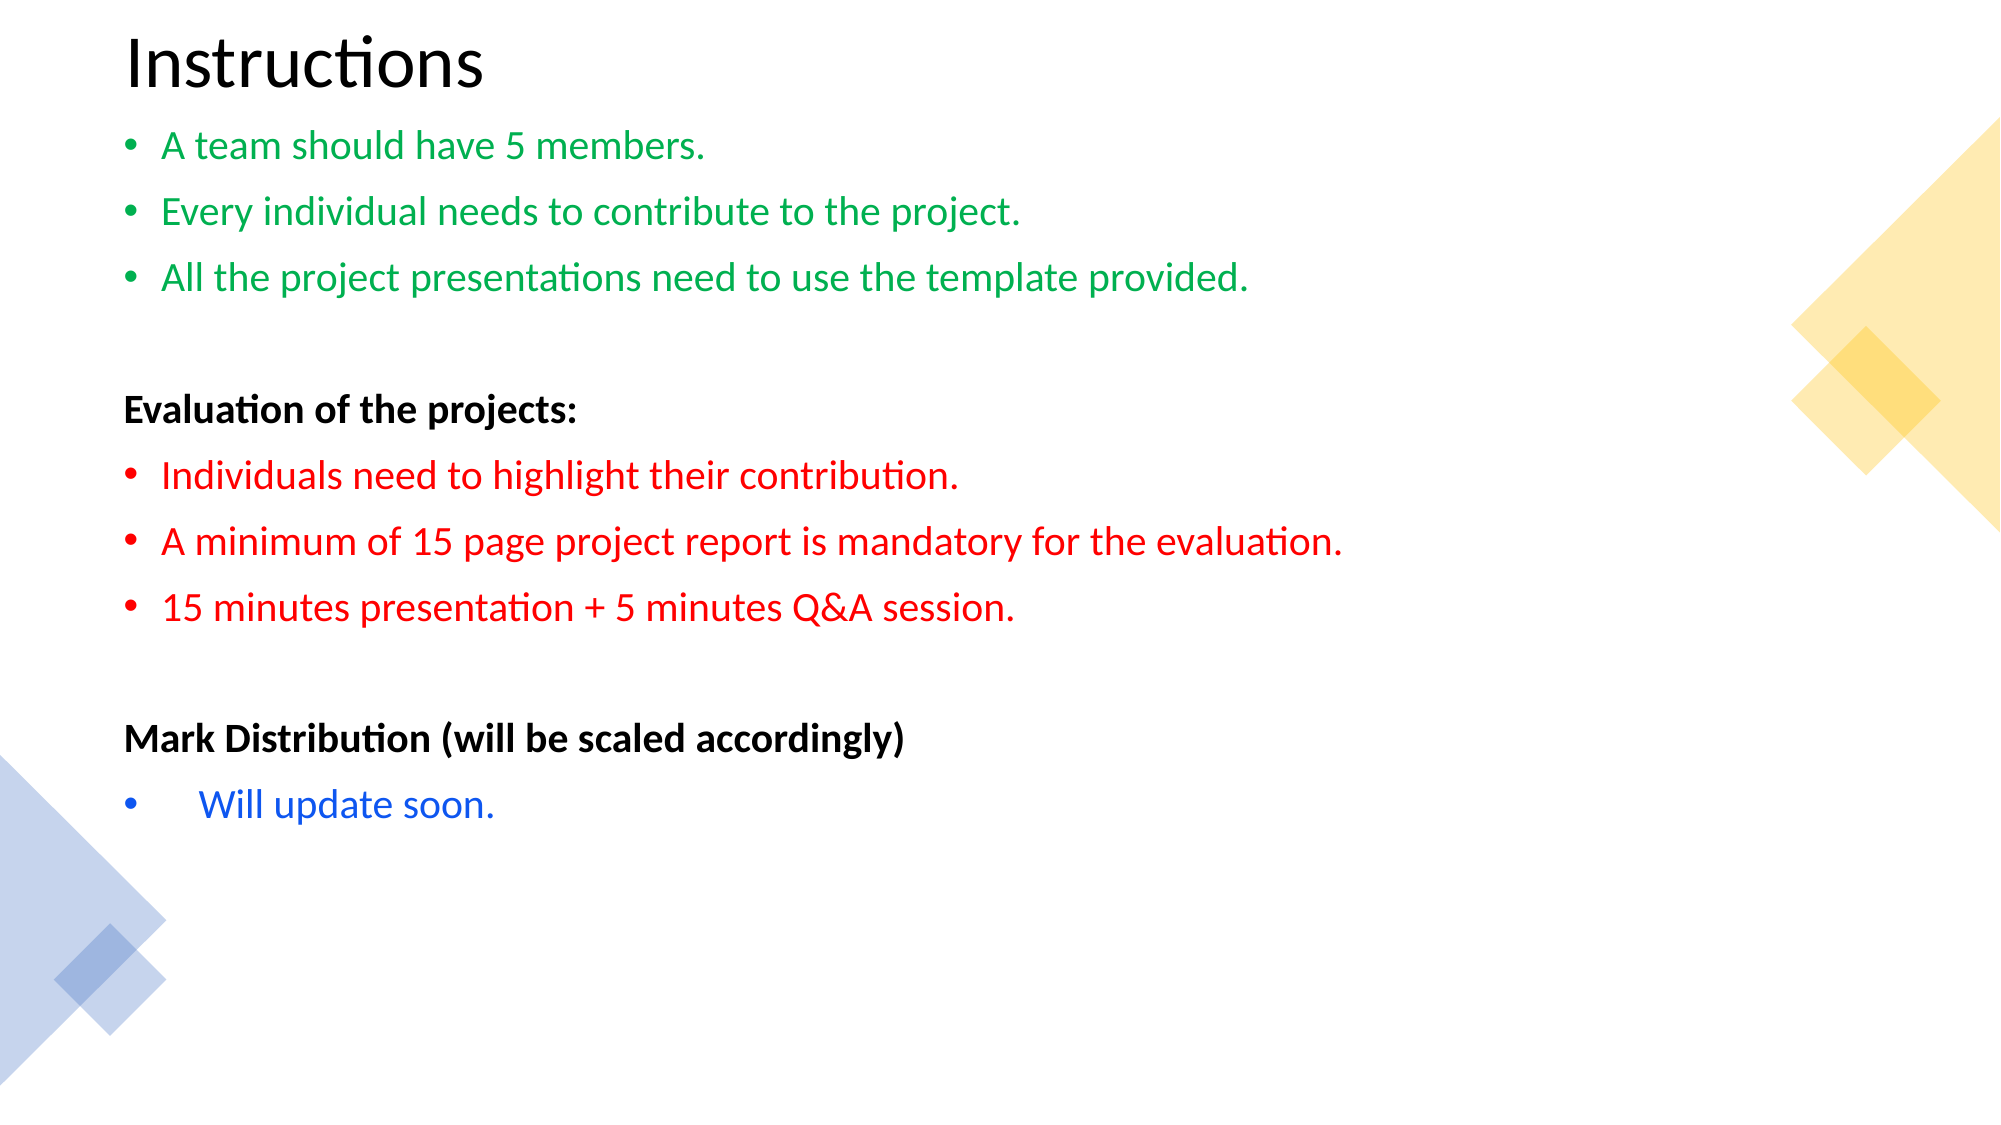

# Instructions
A team should have 5 members.
Every individual needs to contribute to the project.
All the project presentations need to use the template provided.

Evaluation of the projects:
Individuals need to highlight their contribution.
A minimum of 15 page project report is mandatory for the evaluation.
15 minutes presentation + 5 minutes Q&A session.

Mark Distribution (will be scaled accordingly)
Will update soon.